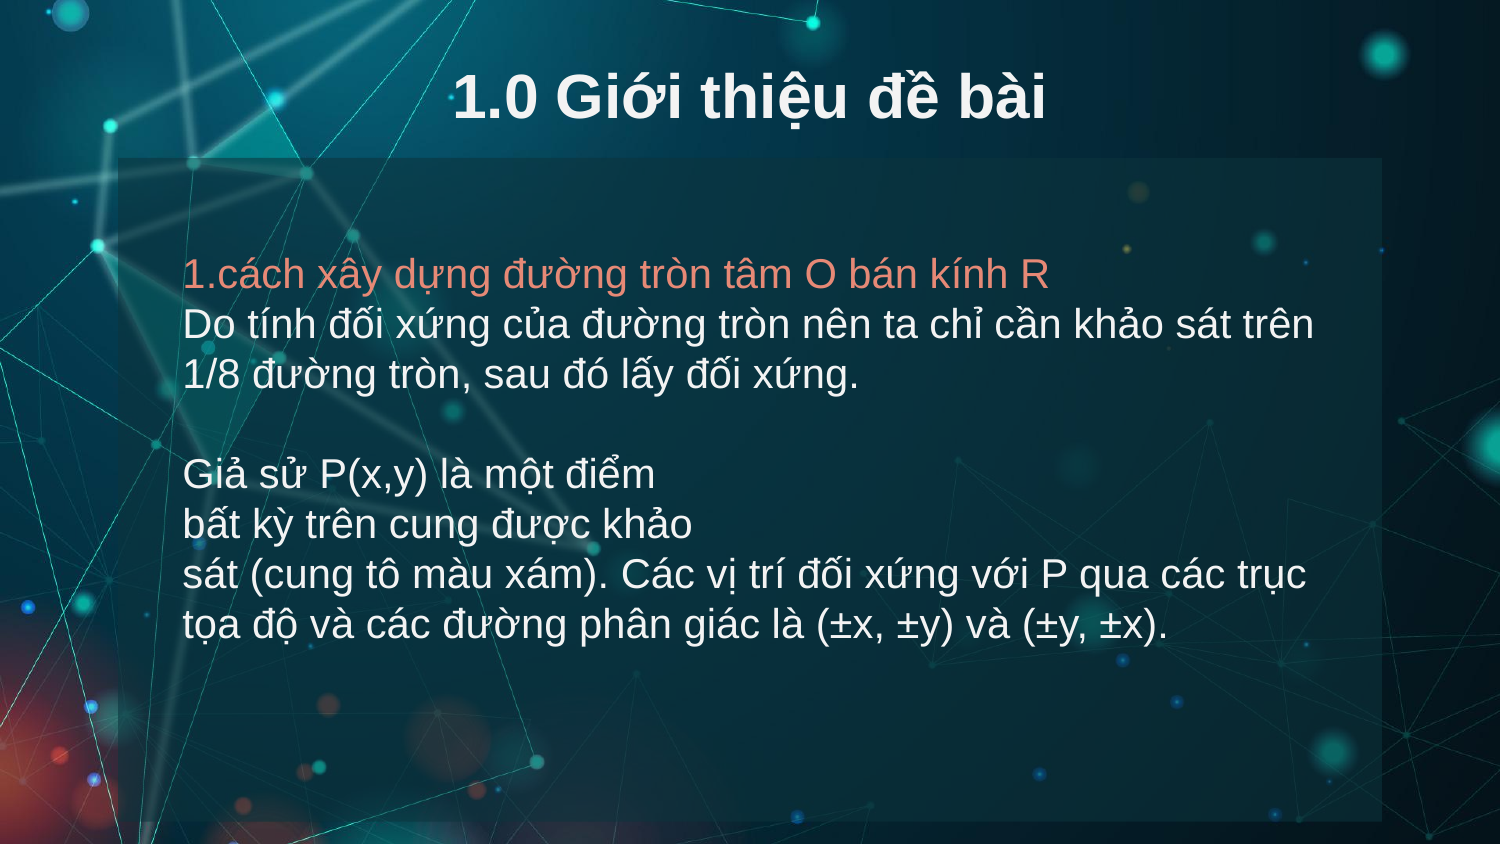

# 1.0 Giới thiệu đề bài

1.cách xây dựng đường tròn tâm O bán kính R
Do tính đối xứng của đường tròn nên ta chỉ cần khảo sát trên 1/8 đường tròn, sau đó lấy đối xứng.

Giả sử P(x,y) là một điểm
bất kỳ trên cung được khảo
sát (cung tô màu xám). Các vị trí đối xứng với P qua các trục tọa độ và các đường phân giác là (±x, ±y) và (±y, ±x).